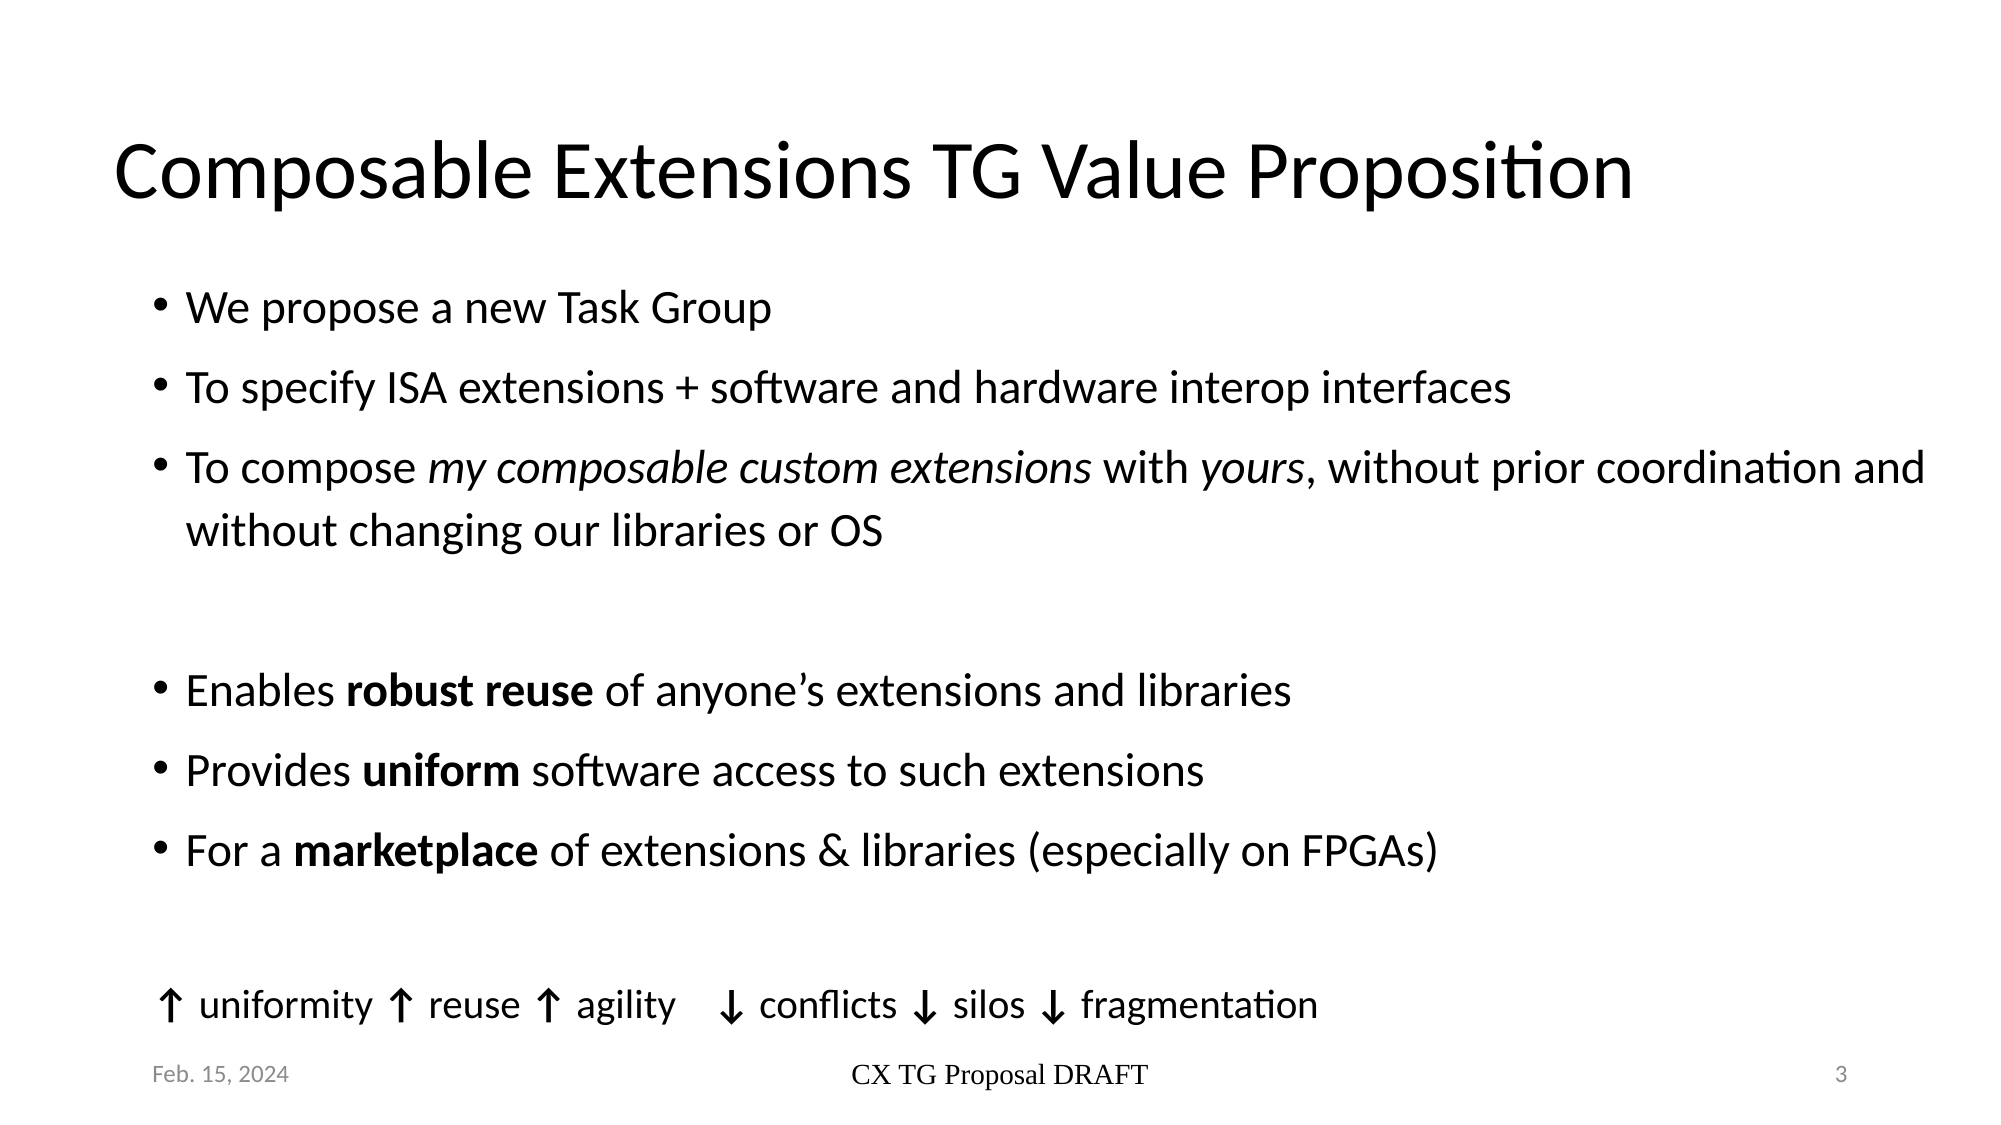

# Composable Extensions TG Value Proposition
We propose a new Task Group
To specify ISA extensions + software and hardware interop interfaces
To compose my composable custom extensions with yours, without prior coordination and without changing our libraries or OS

Enables robust reuse of anyone’s extensions and libraries
Provides uniform software access to such extensions
For a marketplace of extensions & libraries (especially on FPGAs)

↑ uniformity ↑ reuse ↑ agility    ↓ conflicts ↓ silos ↓ fragmentation
Feb. 15, 2024
CX TG Proposal DRAFT
3